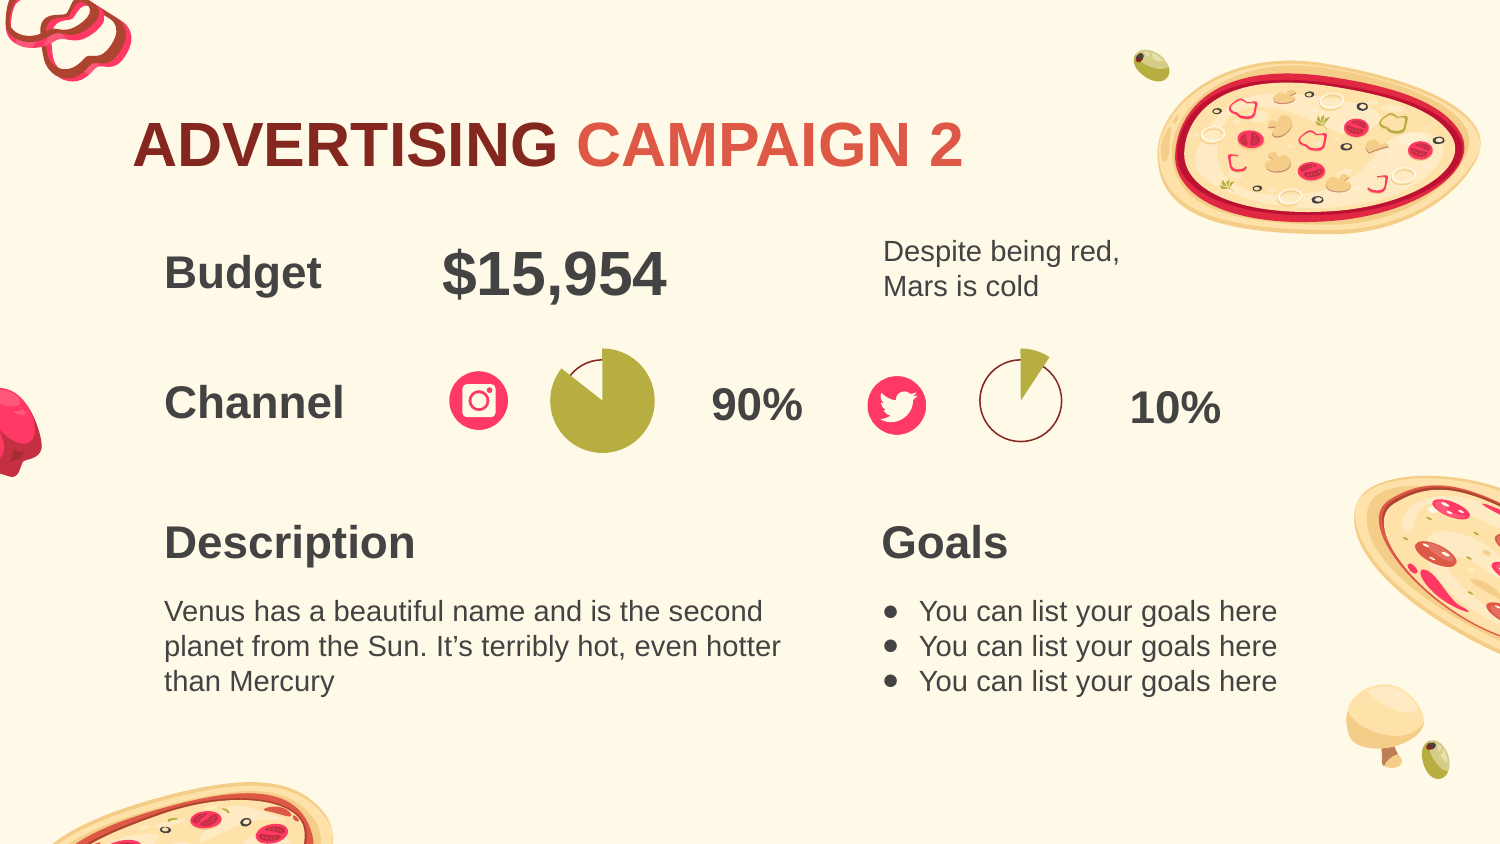

# ADVERTISING CAMPAIGN 2
Despite being red, Mars is cold
Budget
$15,954

Channel

90%
10%
Description
Goals
Venus has a beautiful name and is the second planet from the Sun. It’s terribly hot, even hotter than Mercury
You can list your goals here
You can list your goals here
You can list your goals here